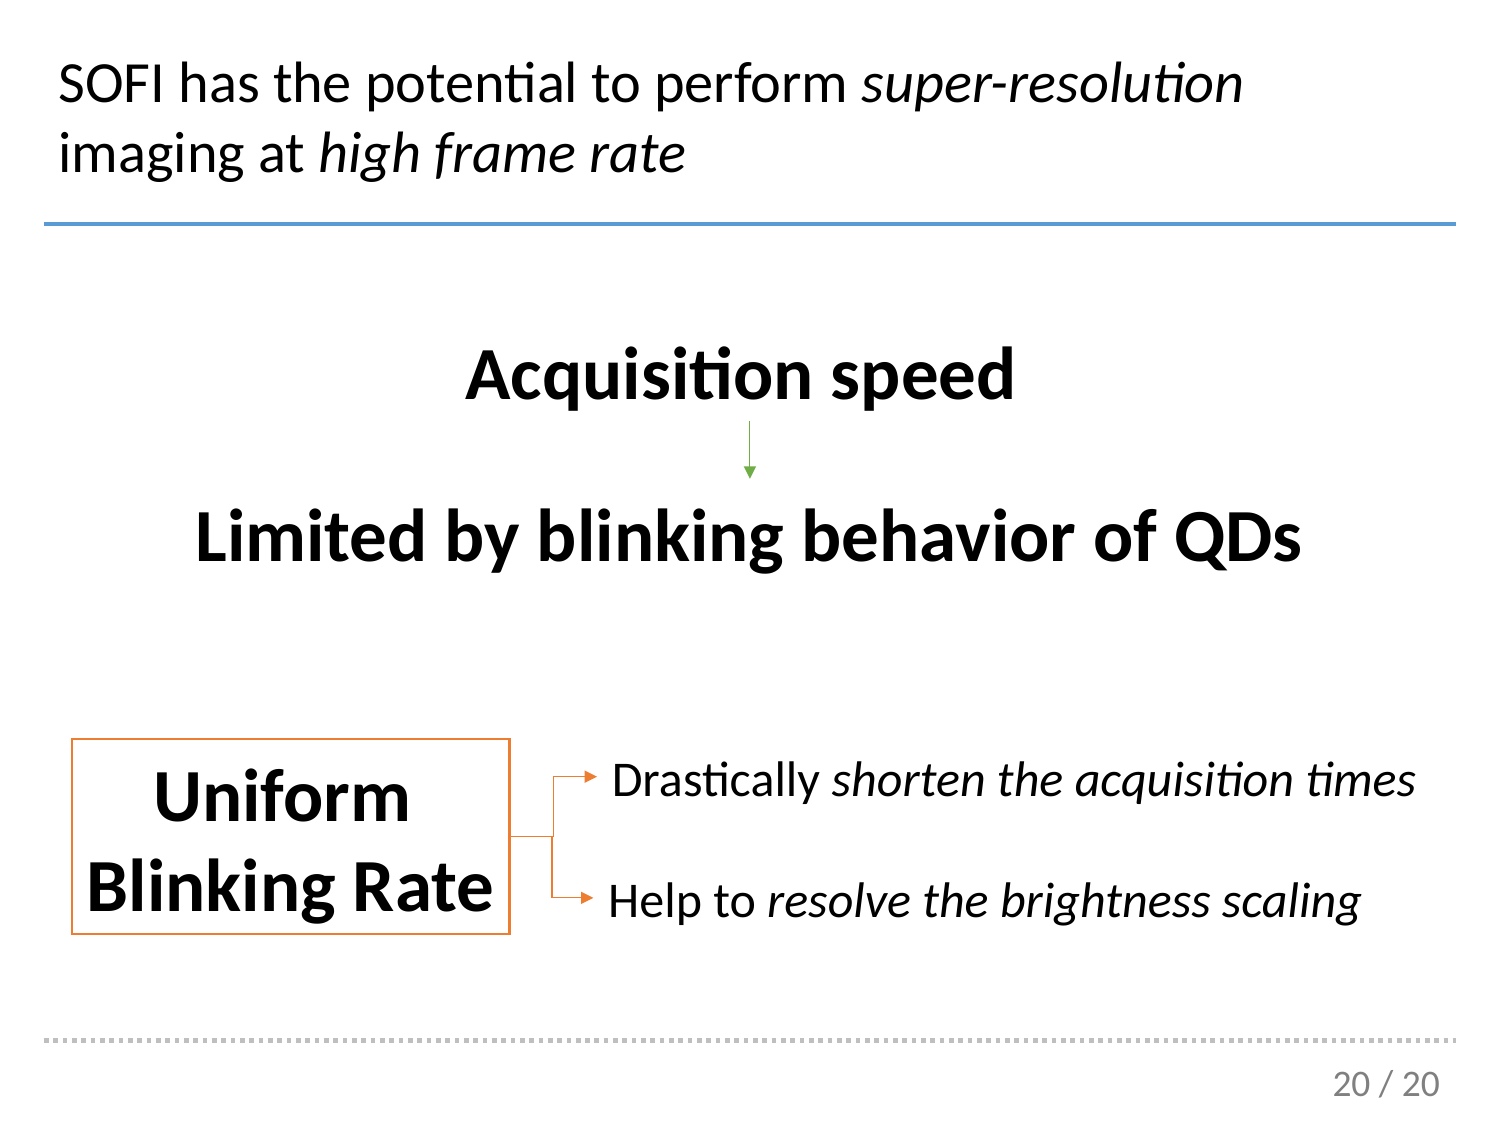

SOFI has the potential to perform super-resolution imaging at high frame rate
Acquisition speed
Limited by blinking behavior of QDs
Uniform
Blinking Rate
Drastically shorten the acquisition times
Help to resolve the brightness scaling
20 / 20